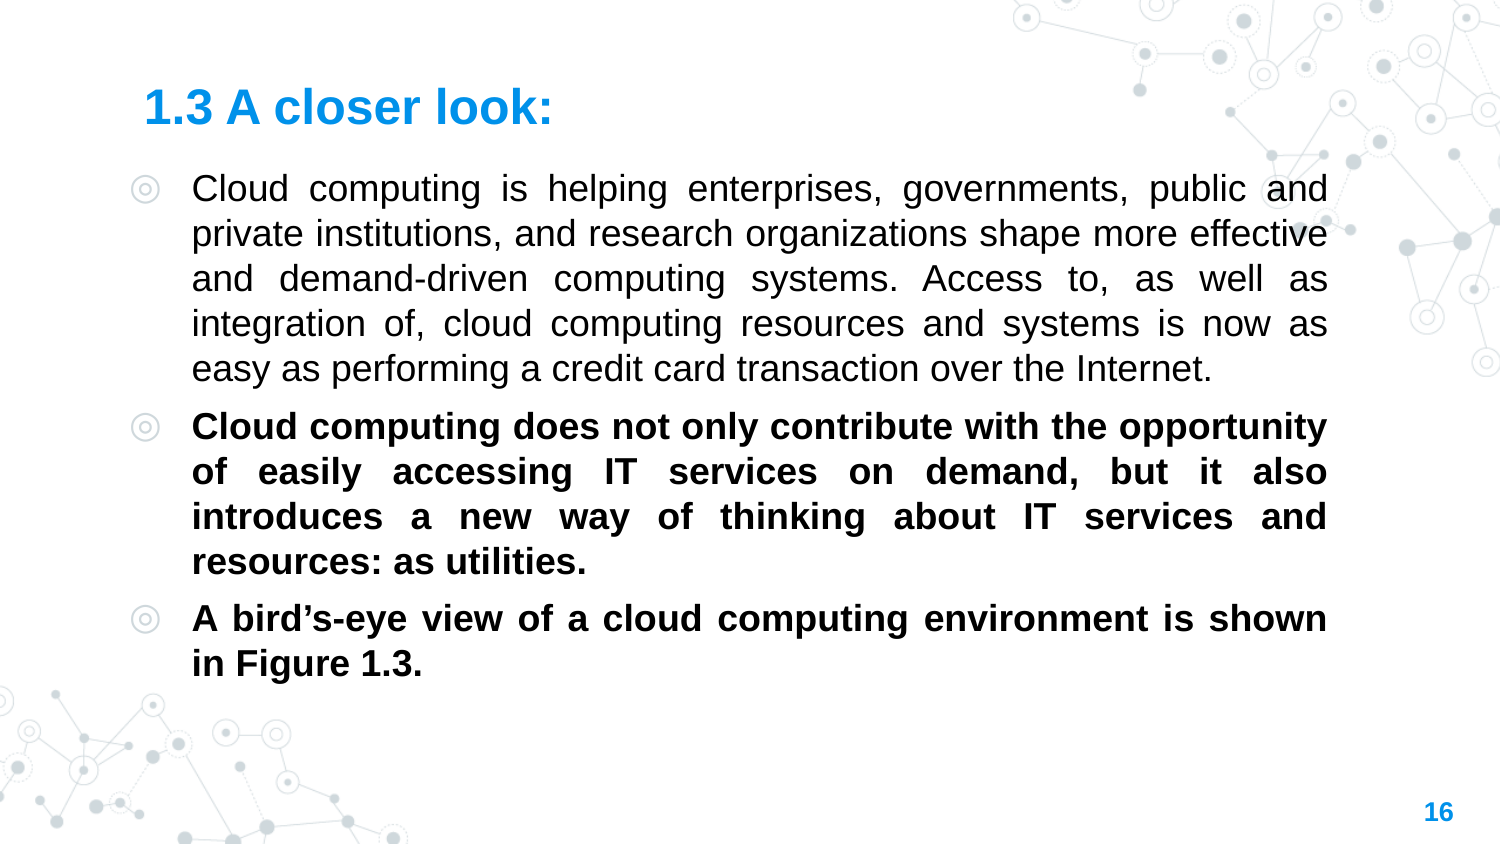

# 1.3 A closer look:
Cloud computing is helping enterprises, governments, public and private institutions, and research organizations shape more effective and demand-driven computing systems. Access to, as well as integration of, cloud computing resources and systems is now as easy as performing a credit card transaction over the Internet.
Cloud computing does not only contribute with the opportunity of easily accessing IT services on demand, but it also introduces a new way of thinking about IT services and resources: as utilities.
A bird’s-eye view of a cloud computing environment is shown in Figure 1.3.

16